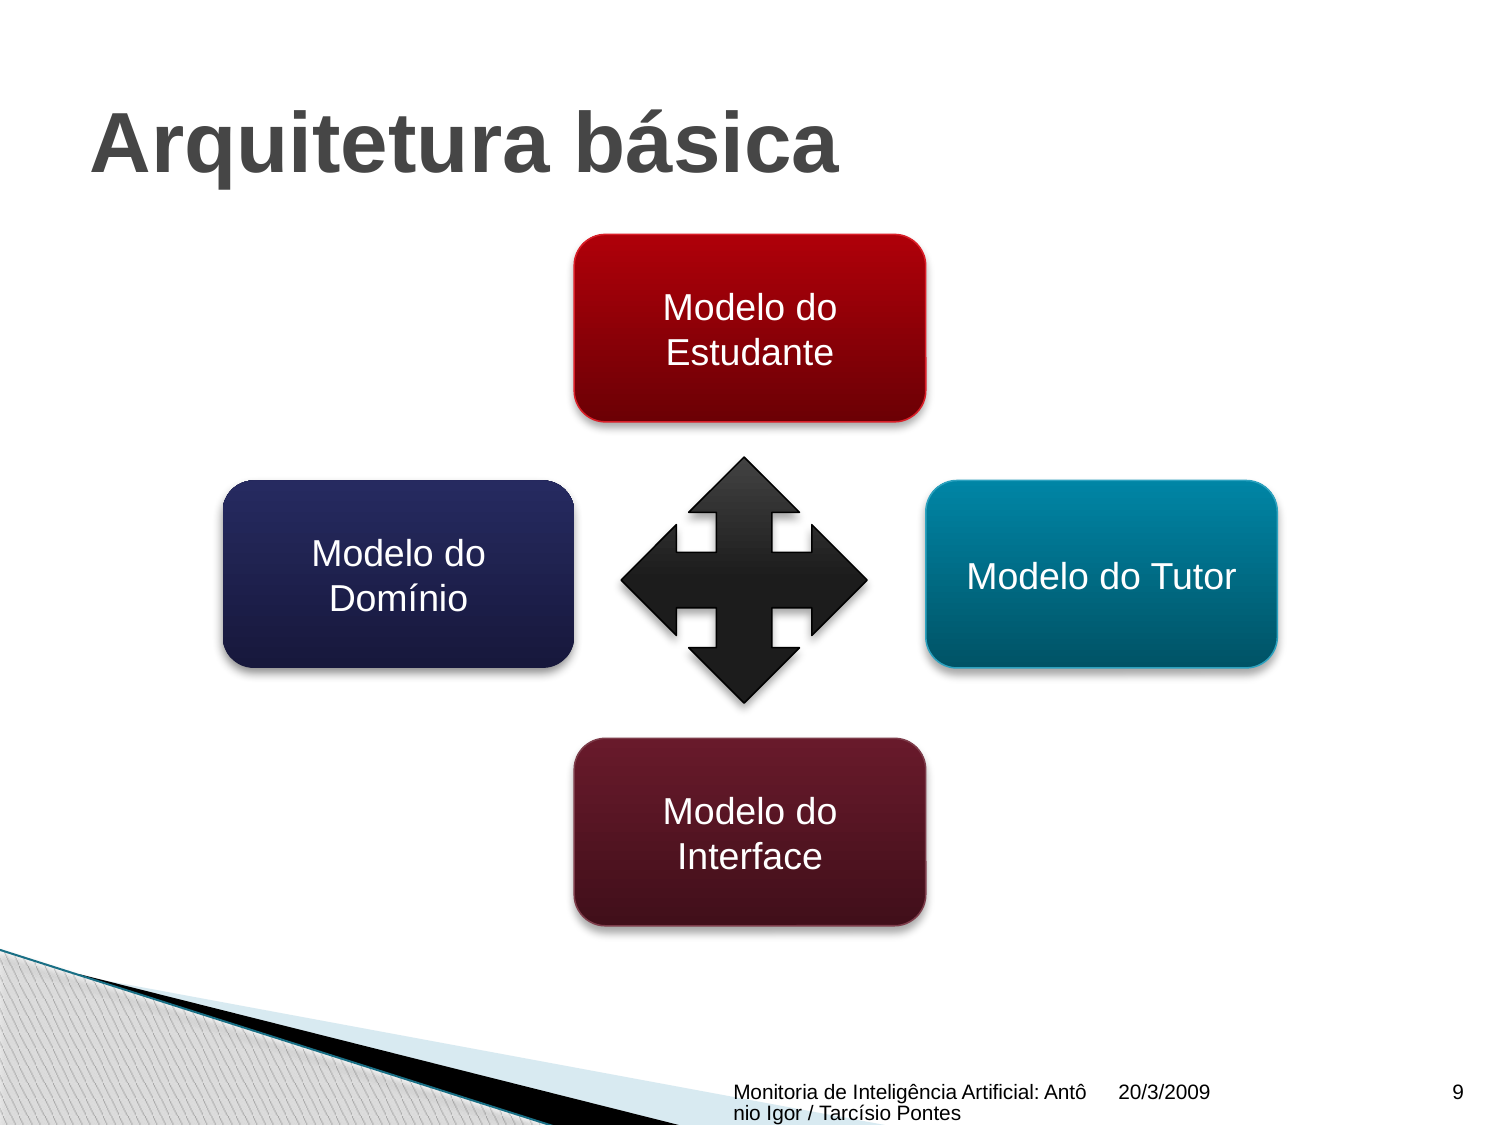

# Arquitetura básica
Modelo do Estudante

Modelo do Domínio
Modelo do Tutor
Modelo do Interface
Monitoria de Inteligência Artificial: Antônio Igor / Tarcísio Pontes
20/3/2009
9